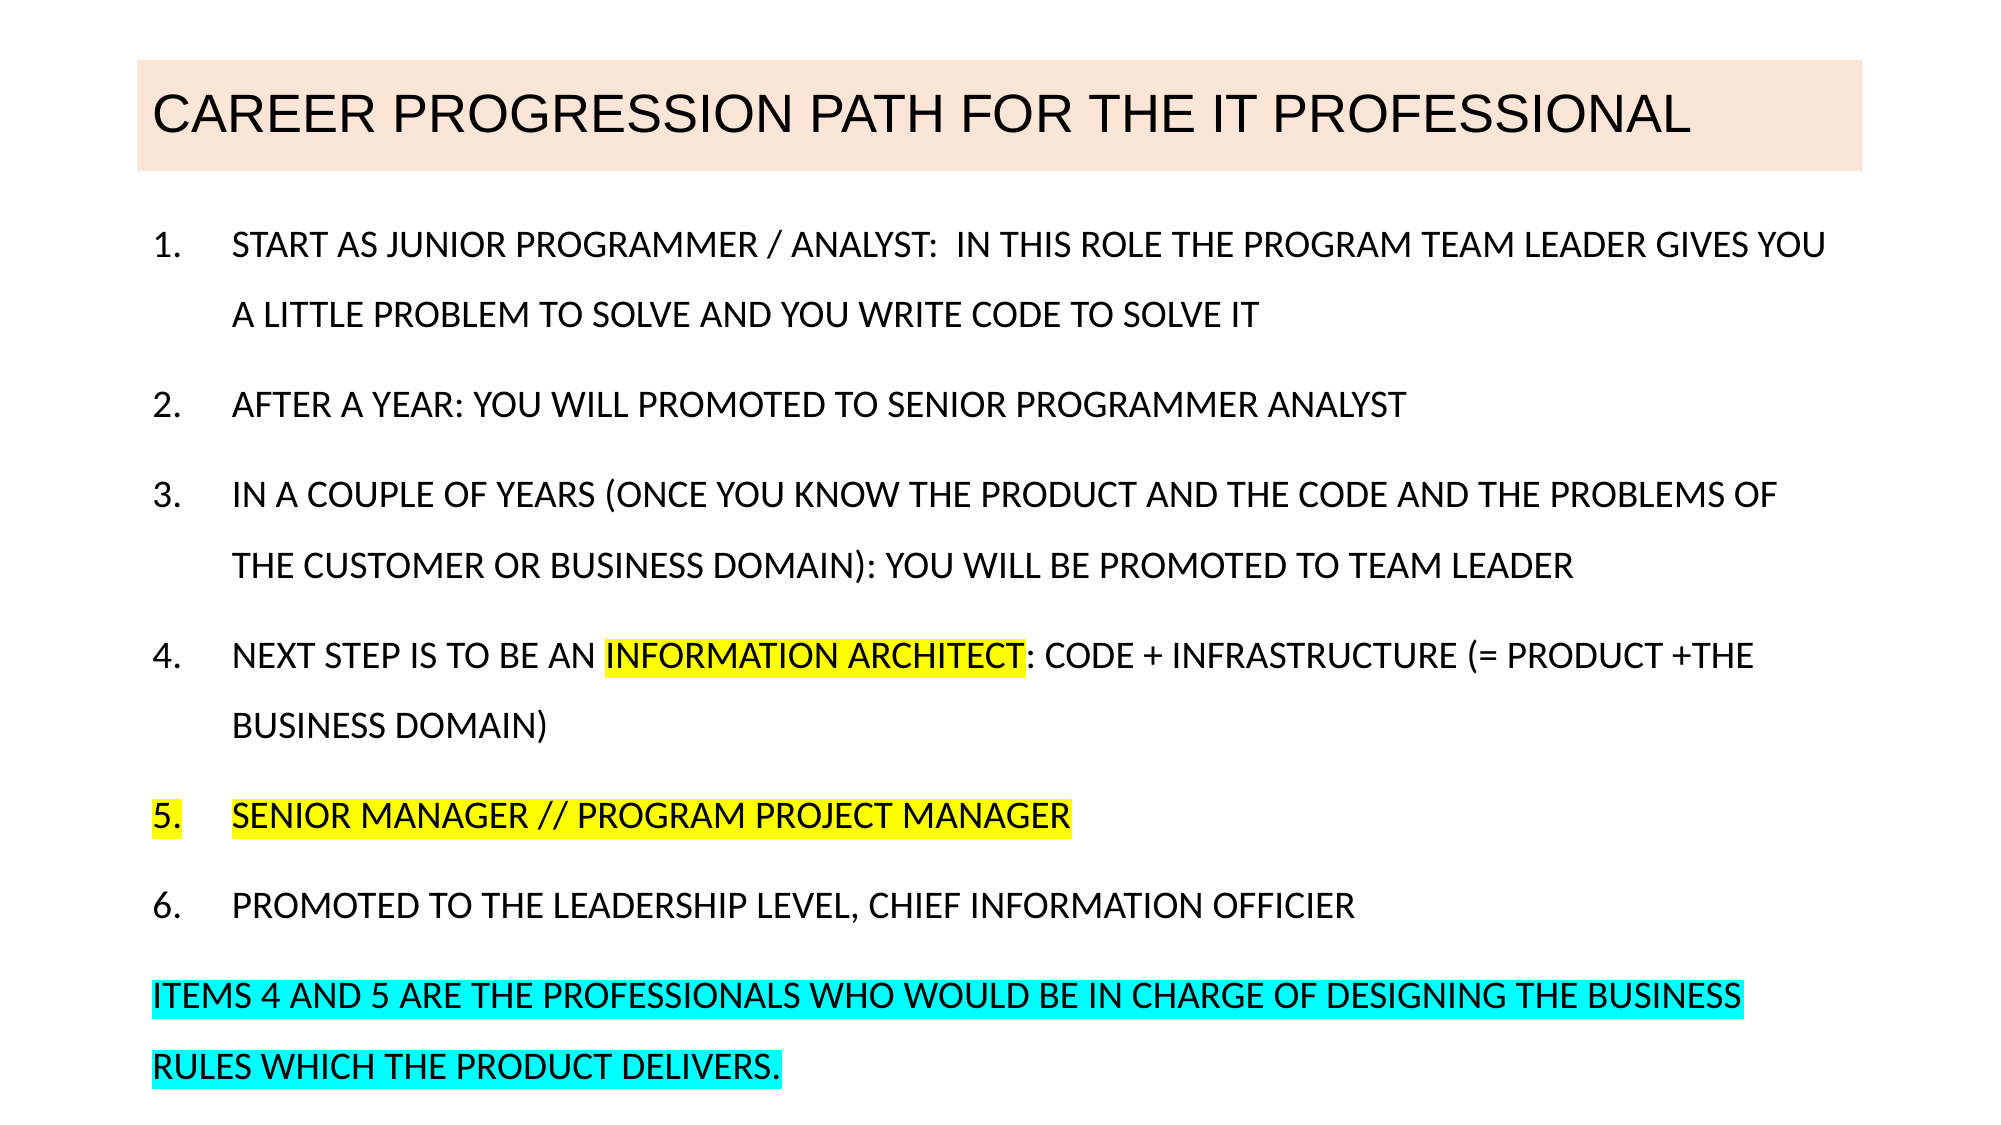

# CAREER PROGRESSION PATH FOR THE IT PROFESSIONAL
START AS JUNIOR PROGRAMMER / ANALYST:  IN THIS ROLE THE PROGRAM TEAM LEADER GIVES YOU A LITTLE PROBLEM TO SOLVE AND YOU WRITE CODE TO SOLVE IT
AFTER A YEAR: YOU WILL PROMOTED TO SENIOR PROGRAMMER ANALYST
IN A COUPLE OF YEARS (ONCE YOU KNOW THE PRODUCT AND THE CODE AND THE PROBLEMS OF THE CUSTOMER OR BUSINESS DOMAIN): YOU WILL BE PROMOTED TO TEAM LEADER
NEXT STEP IS TO BE AN INFORMATION ARCHITECT: CODE + INFRASTRUCTURE (= PRODUCT +THE BUSINESS DOMAIN)
SENIOR MANAGER // PROGRAM PROJECT MANAGER
PROMOTED TO THE LEADERSHIP LEVEL, CHIEF INFORMATION OFFICIER
ITEMS 4 AND 5 ARE THE PROFESSIONALS WHO WOULD BE IN CHARGE OF DESIGNING THE BUSINESS RULES WHICH THE PRODUCT DELIVERS.